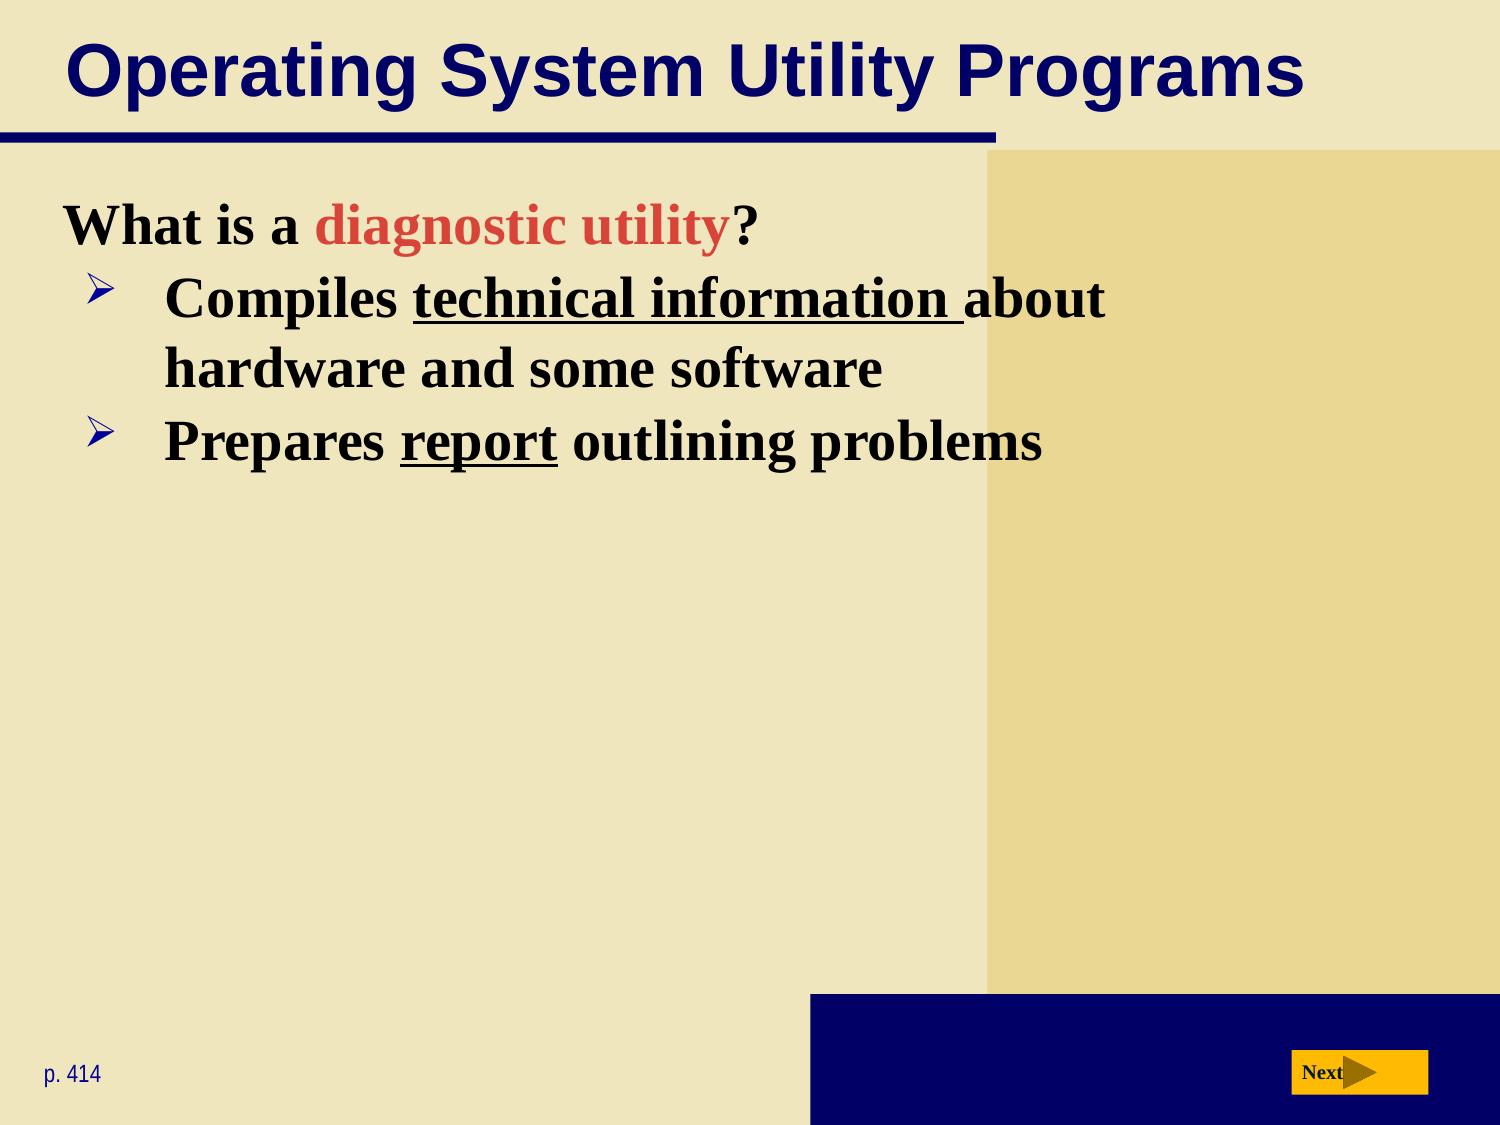

# Operating System Utility Programs
What is a diagnostic utility?
Compiles technical information about hardware and some software
Prepares report outlining problems
p. 414

Next